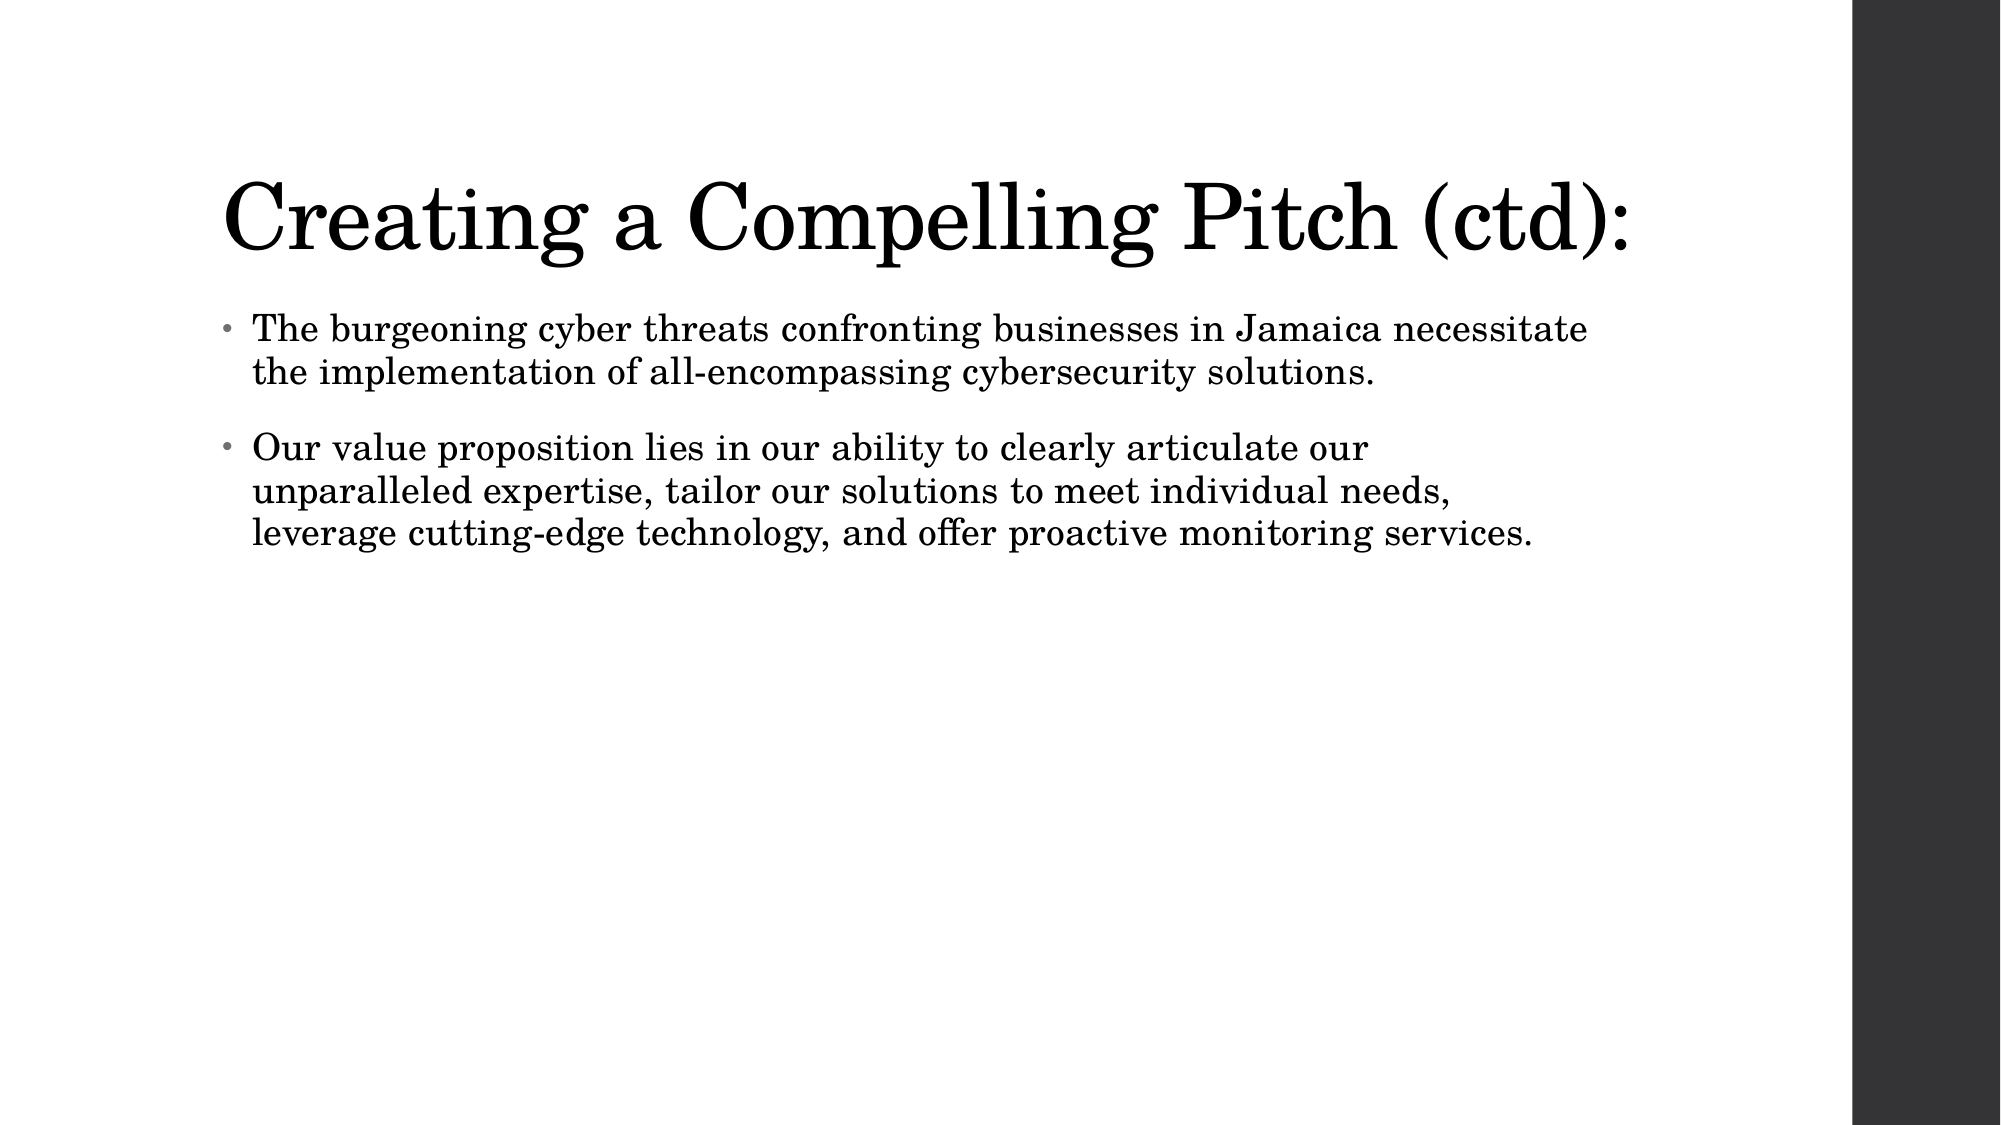

# Creating a Compelling Pitch (ctd):
The burgeoning cyber threats confronting businesses in Jamaica necessitate the implementation of all-encompassing cybersecurity solutions.
Our value proposition lies in our ability to clearly articulate our unparalleled expertise, tailor our solutions to meet individual needs, leverage cutting-edge technology, and offer proactive monitoring services.